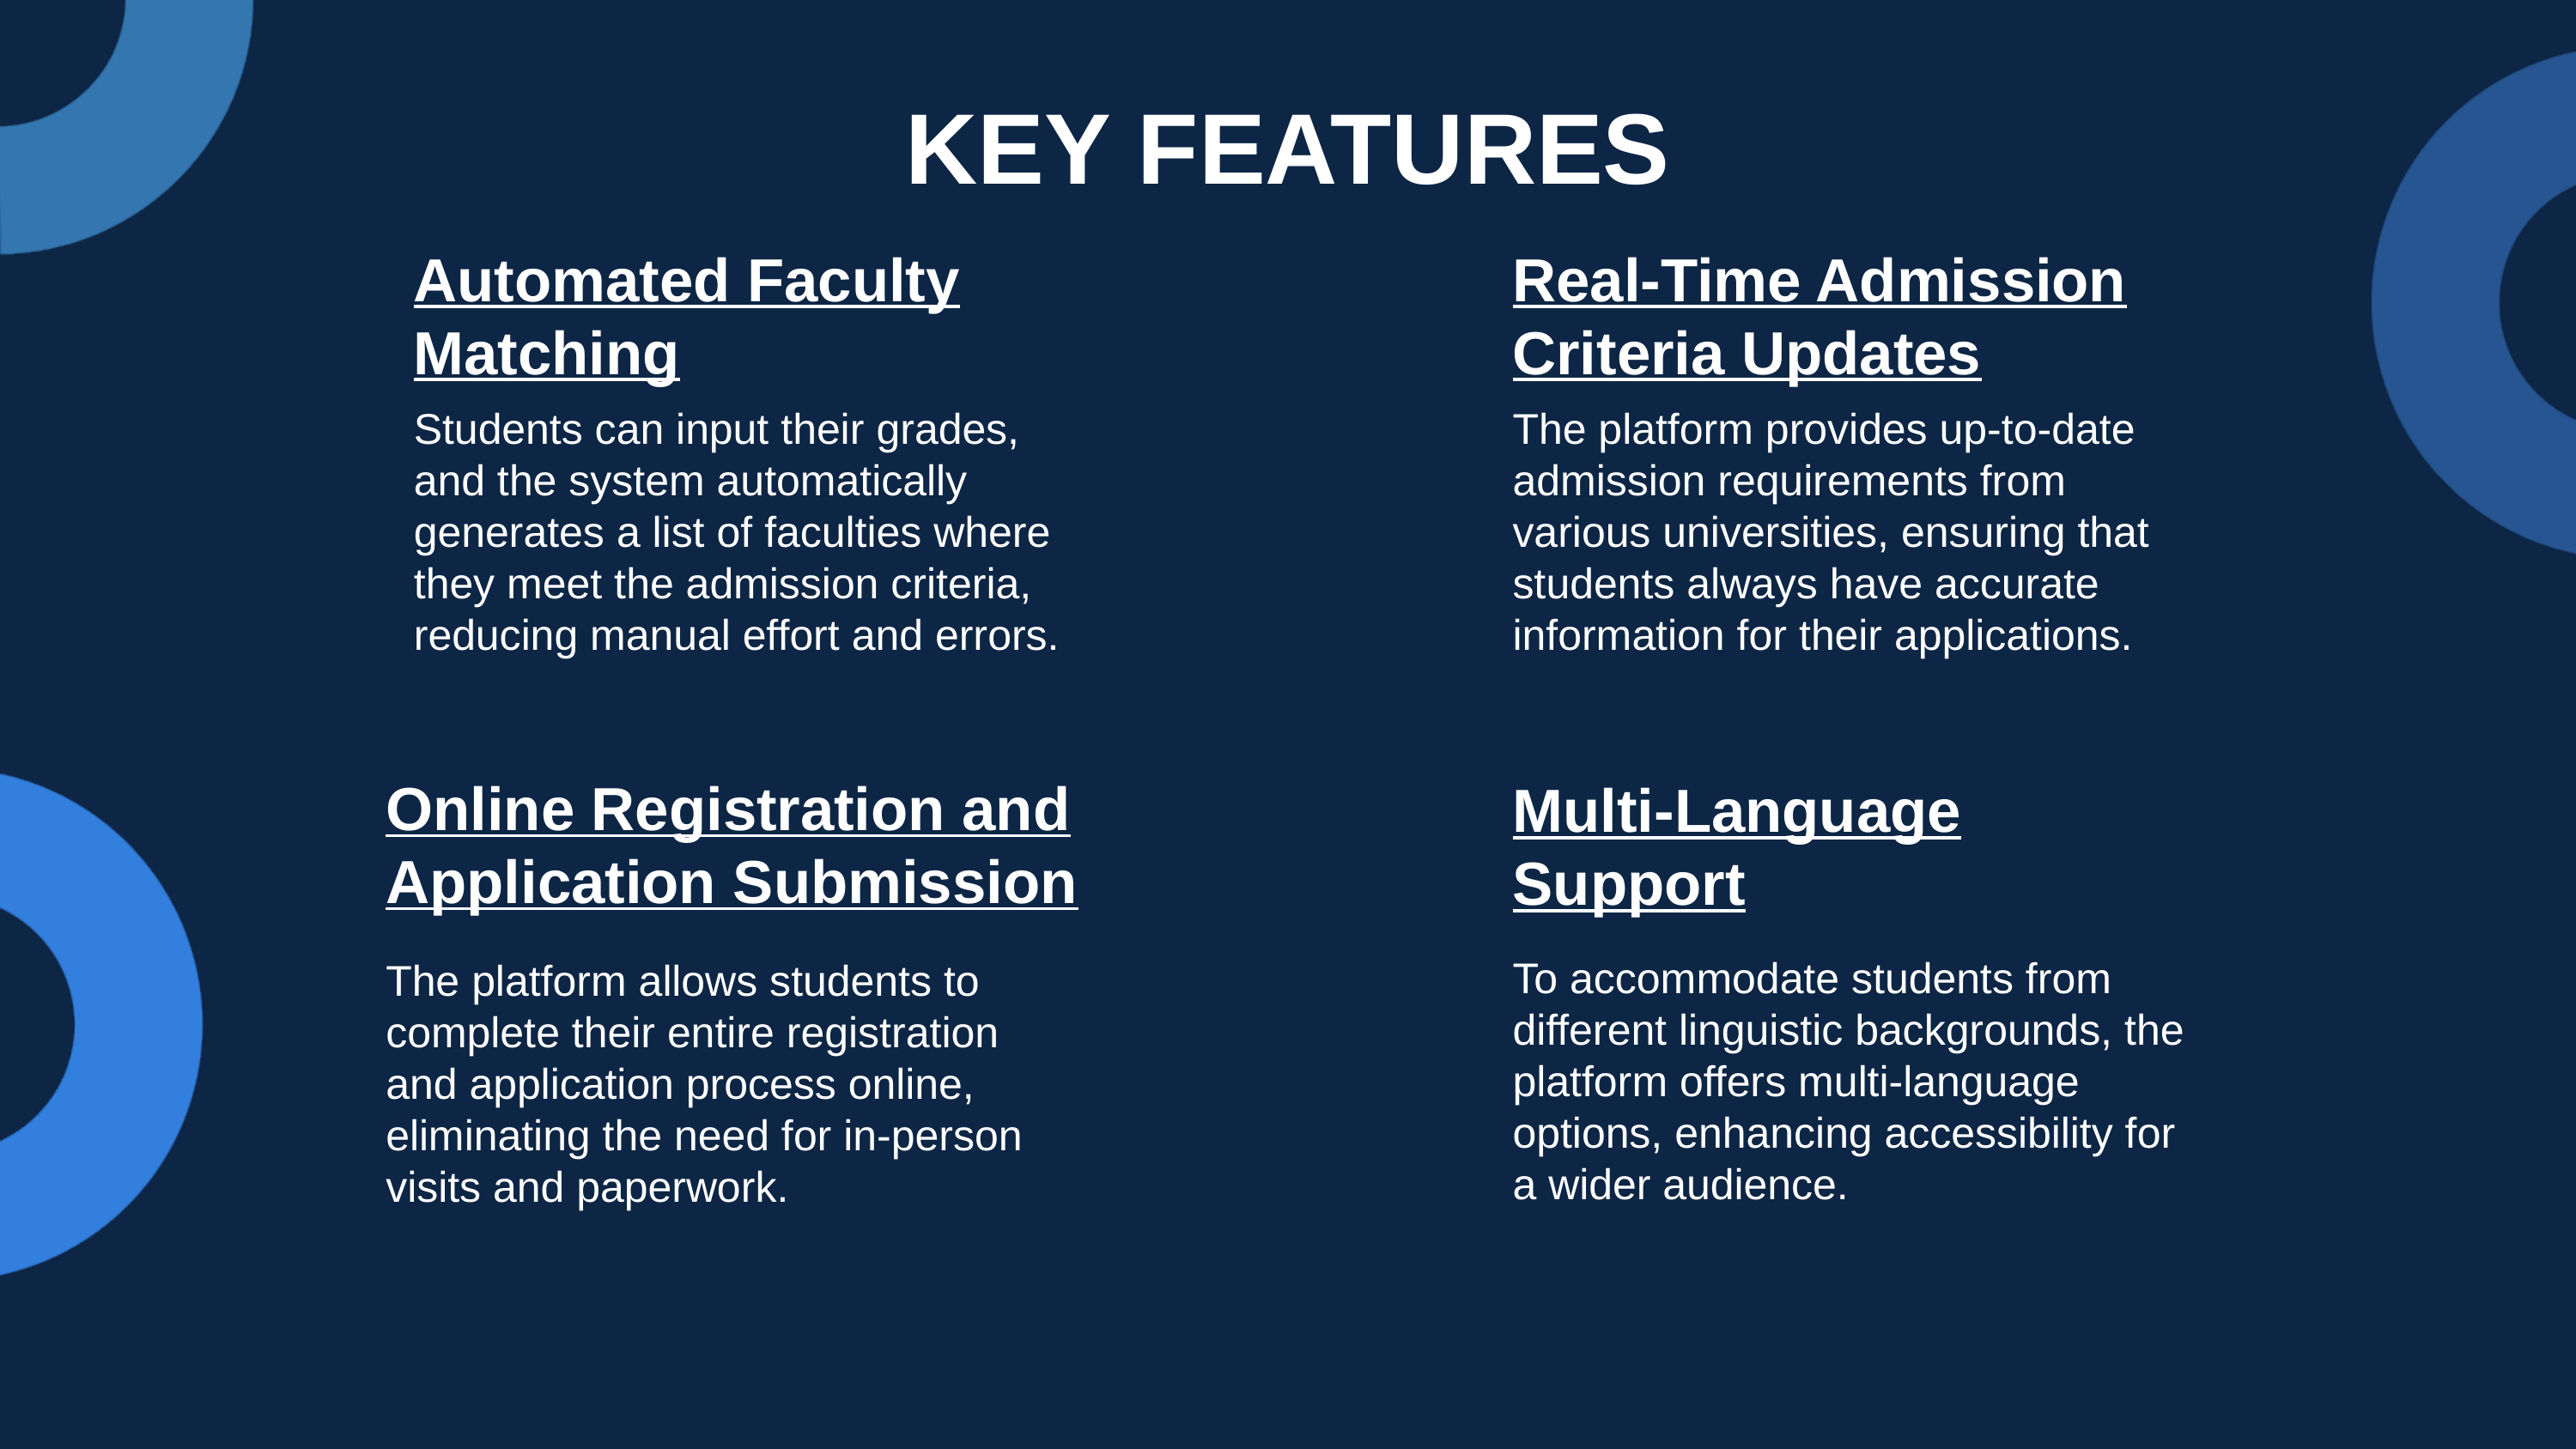

KEY FEATURES
Automated Faculty Matching
Real-Time Admission Criteria Updates
Students can input their grades, and the system automatically generates a list of faculties where they meet the admission criteria, reducing manual effort and errors.
The platform provides up-to-date admission requirements from various universities, ensuring that students always have accurate information for their applications.
Online Registration and Application Submission
Multi-Language Support
To accommodate students from different linguistic backgrounds, the platform offers multi-language options, enhancing accessibility for a wider audience.
The platform allows students to complete their entire registration and application process online, eliminating the need for in-person visits and paperwork.